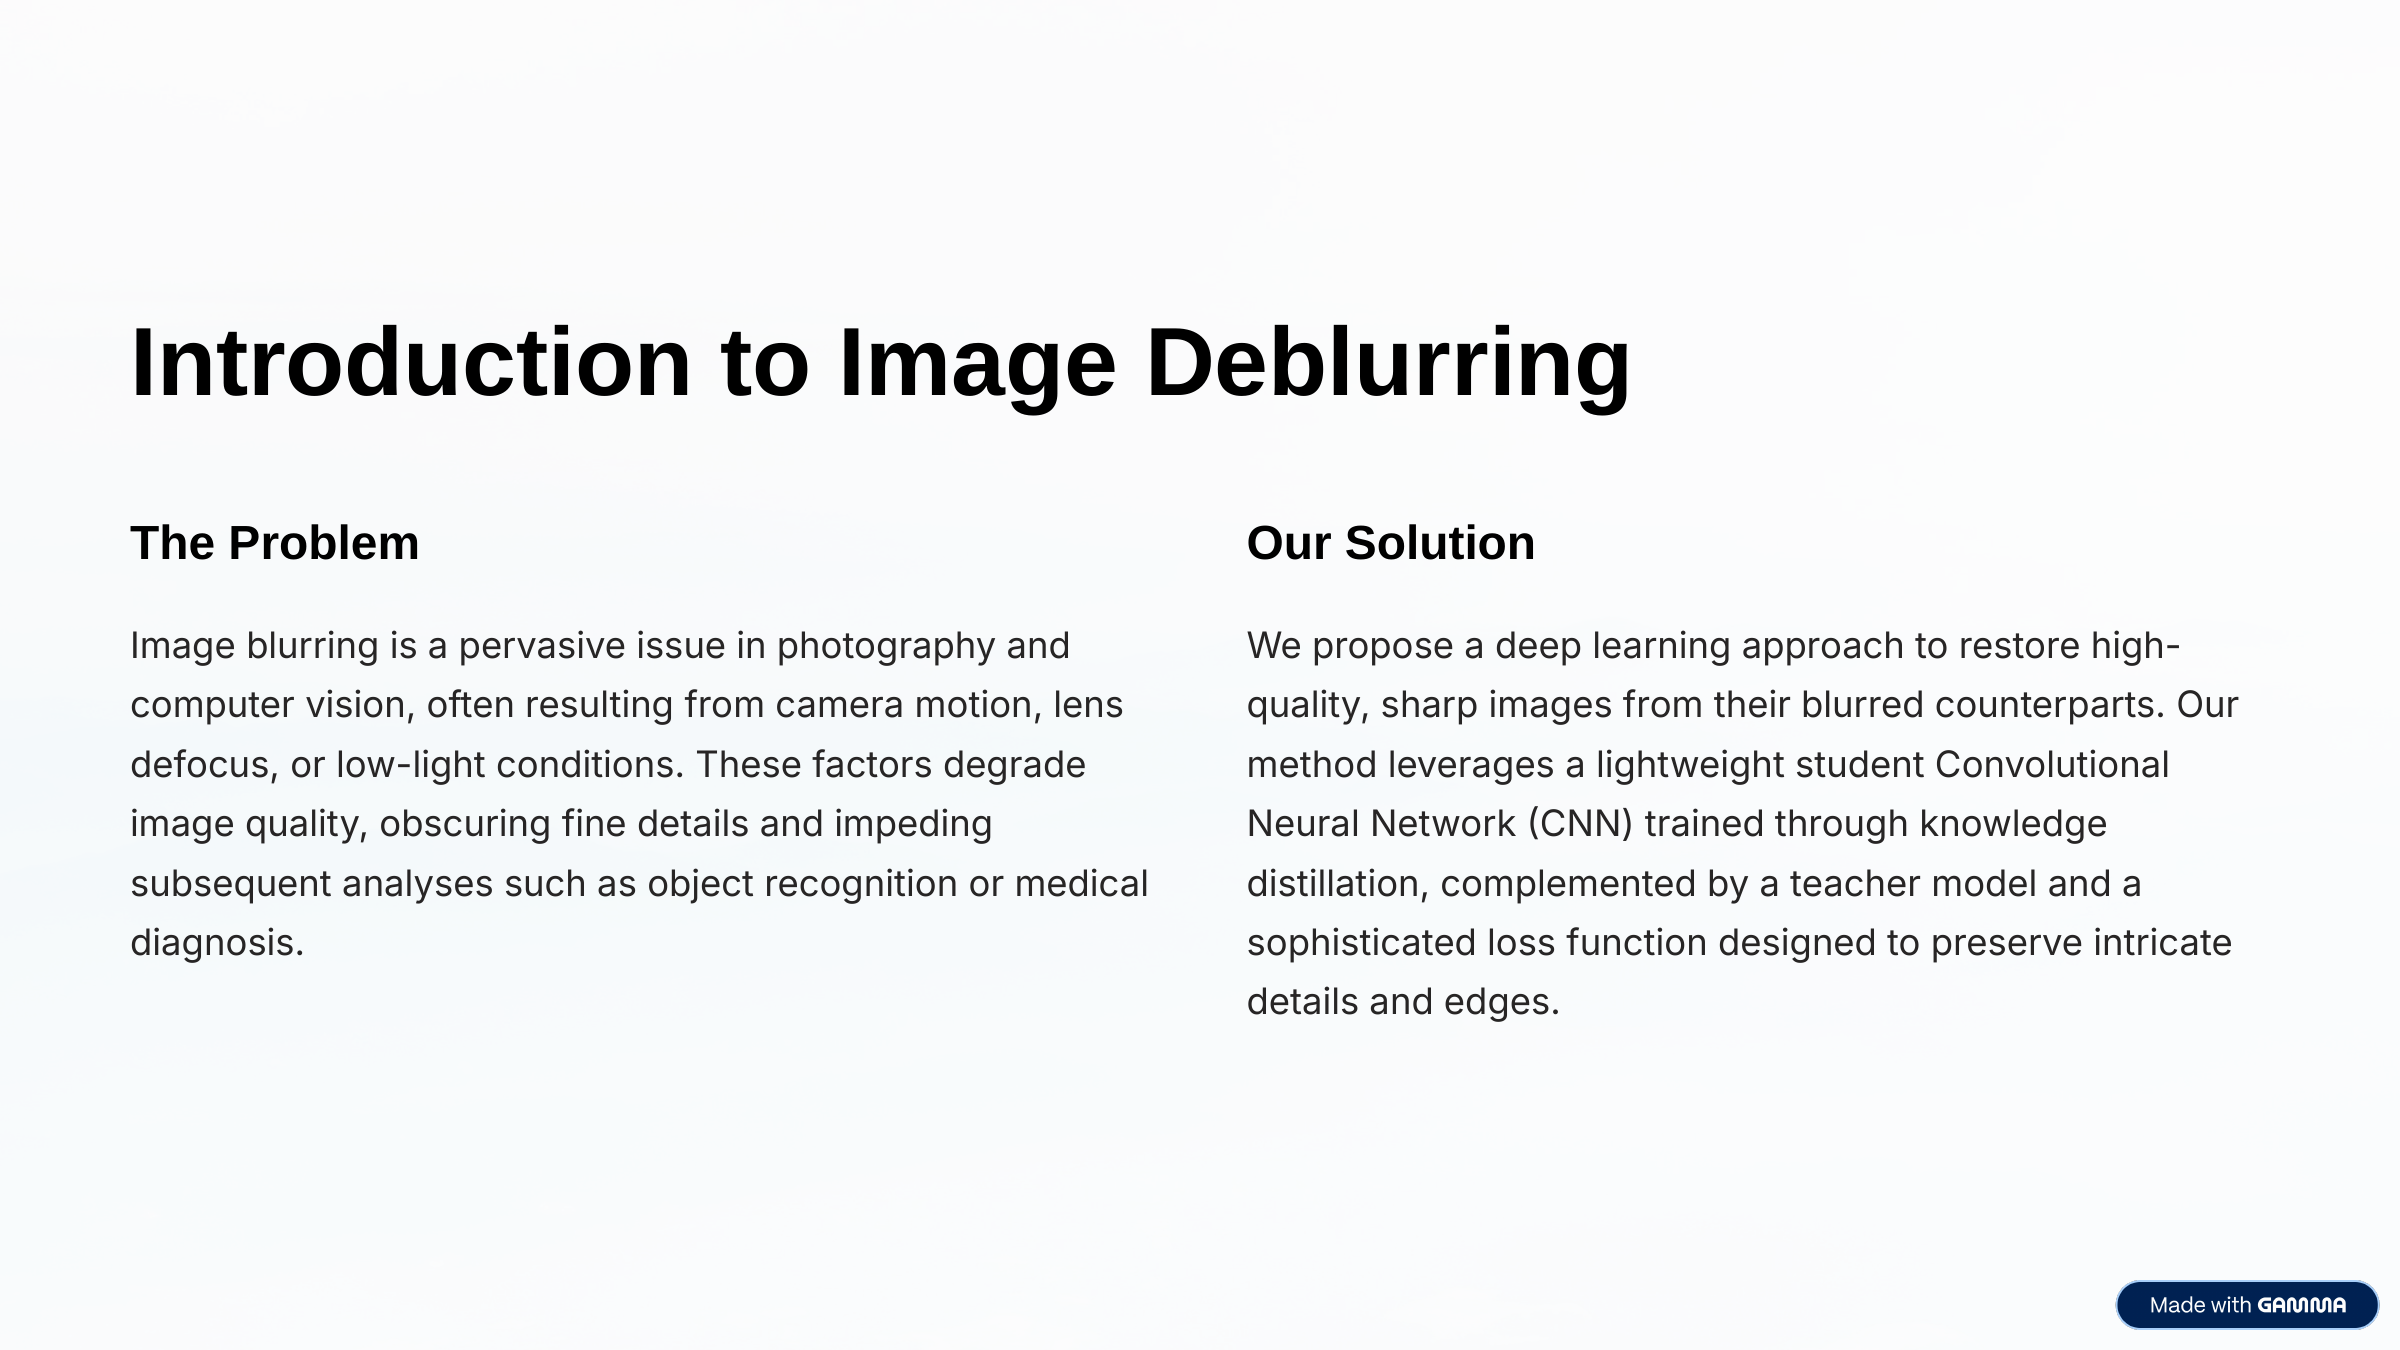

Introduction to Image Deblurring
The Problem
Our Solution
Image blurring is a pervasive issue in photography and computer vision, often resulting from camera motion, lens defocus, or low-light conditions. These factors degrade image quality, obscuring fine details and impeding subsequent analyses such as object recognition or medical diagnosis.
We propose a deep learning approach to restore high-quality, sharp images from their blurred counterparts. Our method leverages a lightweight student Convolutional Neural Network (CNN) trained through knowledge distillation, complemented by a teacher model and a sophisticated loss function designed to preserve intricate details and edges.